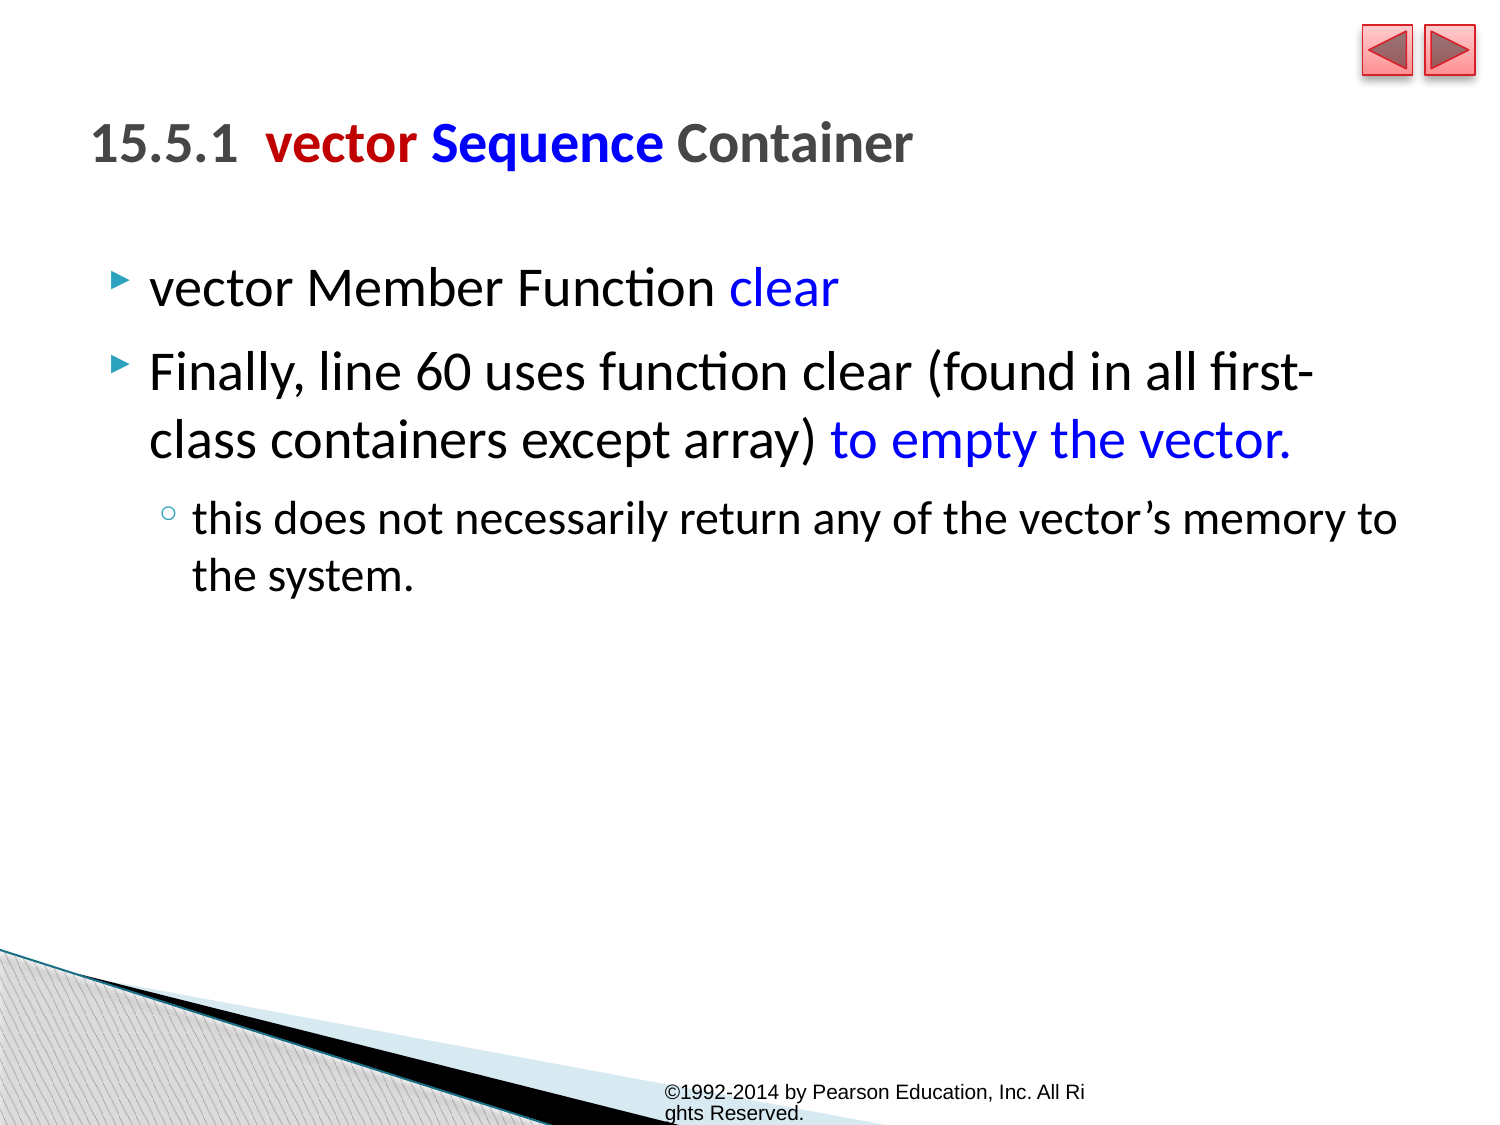

# 15.5.1  vector Sequence Container
vector Member Function clear
Finally, line 60 uses function clear (found in all first-class containers except array) to empty the vector.
this does not necessarily return any of the vector’s memory to the system.
©1992-2014 by Pearson Education, Inc. All Rights Reserved.